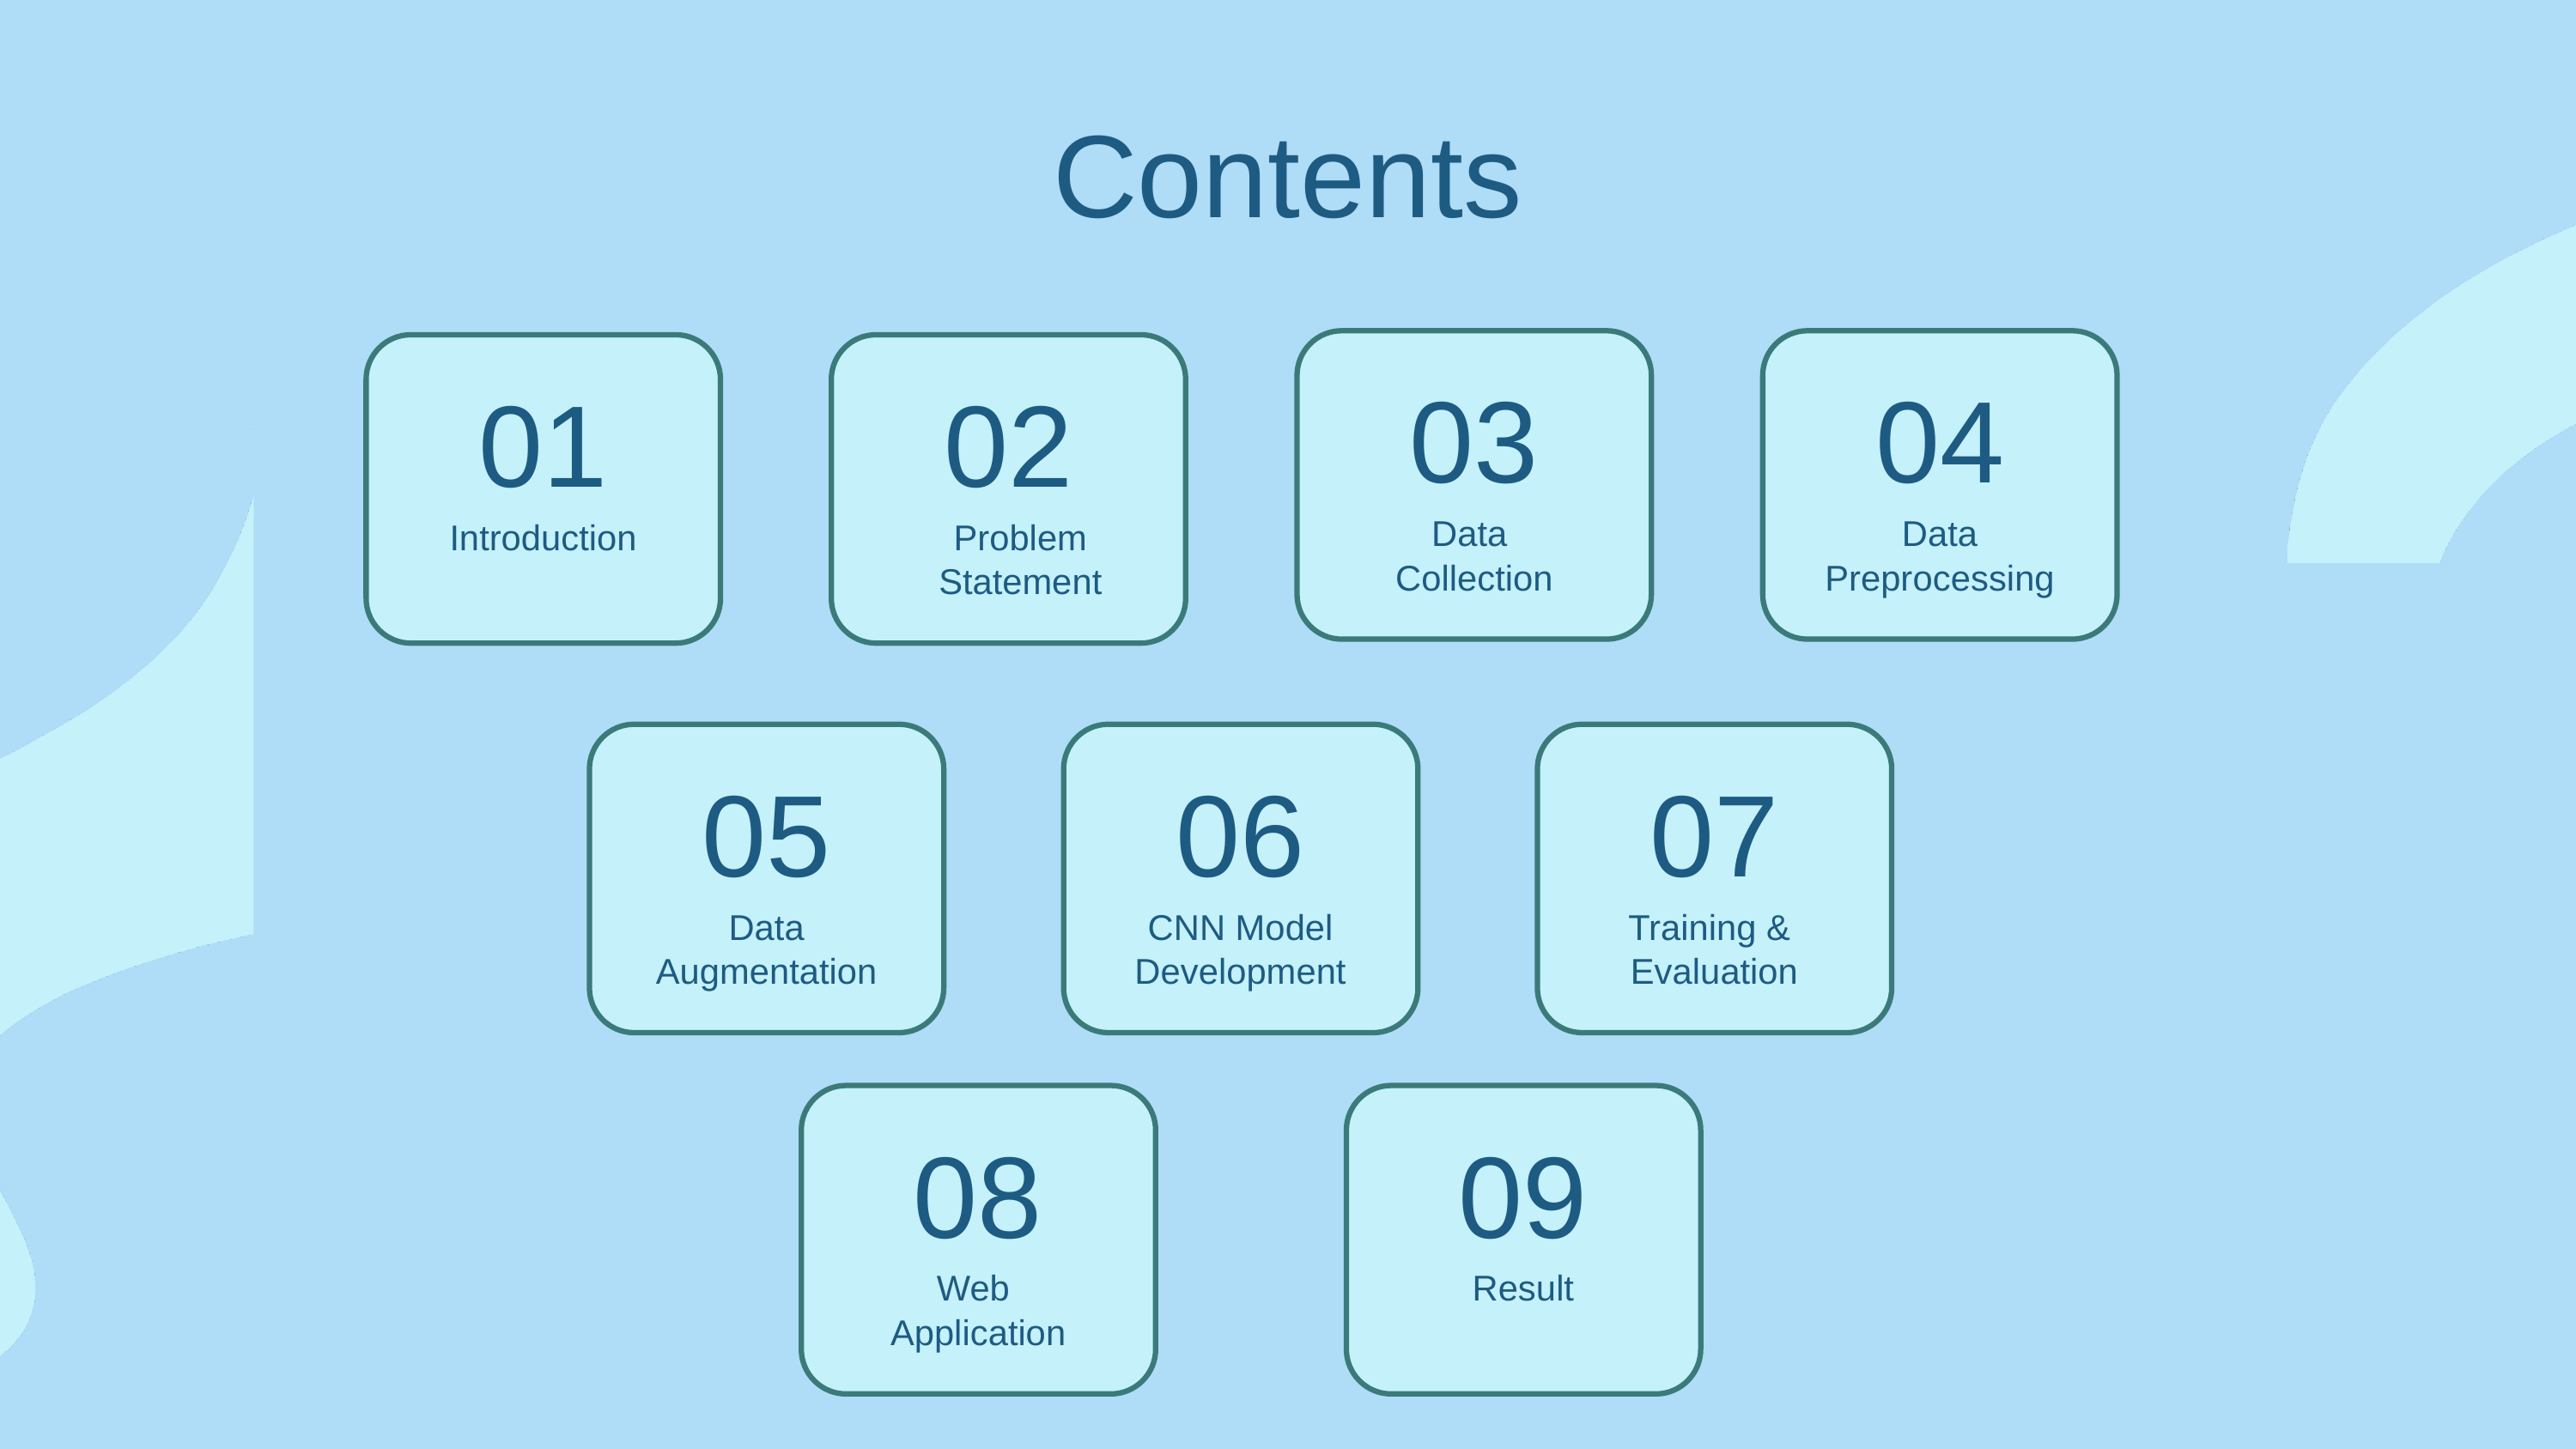

Contents

03
04
01
02

Data
Collection
Data Preprocessing
Introduction
Problem Statement

05
06
07
Data Augmentation
CNN Model
Development
Training &
Evaluation

08
09
Web
Application
Result